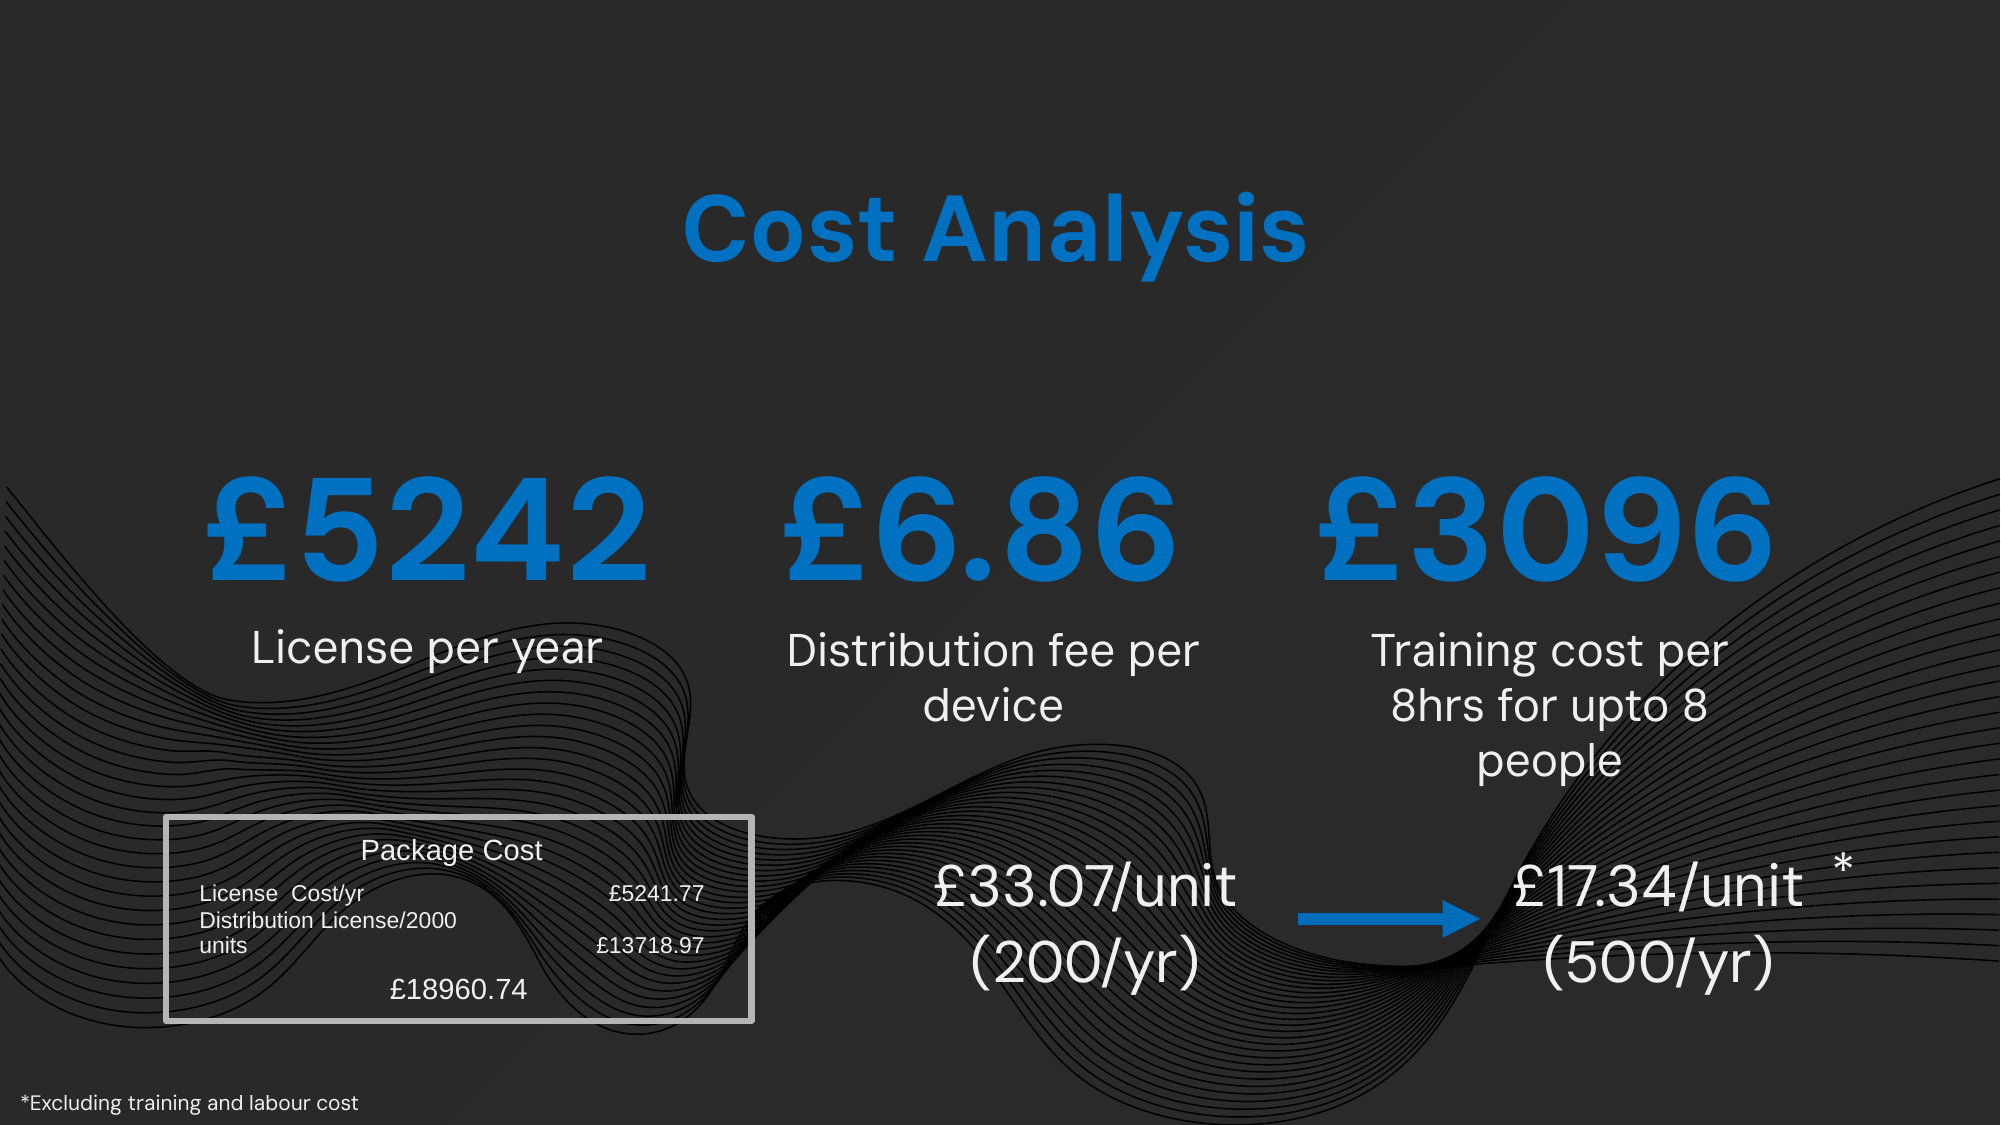

Cost Analysis
# £5242
£6.86
£3096
License per year
Distribution fee per device
Training cost per 8hrs for upto 8 people
*

Package Cost
£33.07/unit
(200/yr)
£17.34/unit
(500/yr)
| License Cost/yr | £5241.77 |
| --- | --- |
| Distribution License/2000 units | £13718.97 |
£18960.74
*Excluding training and labour cost